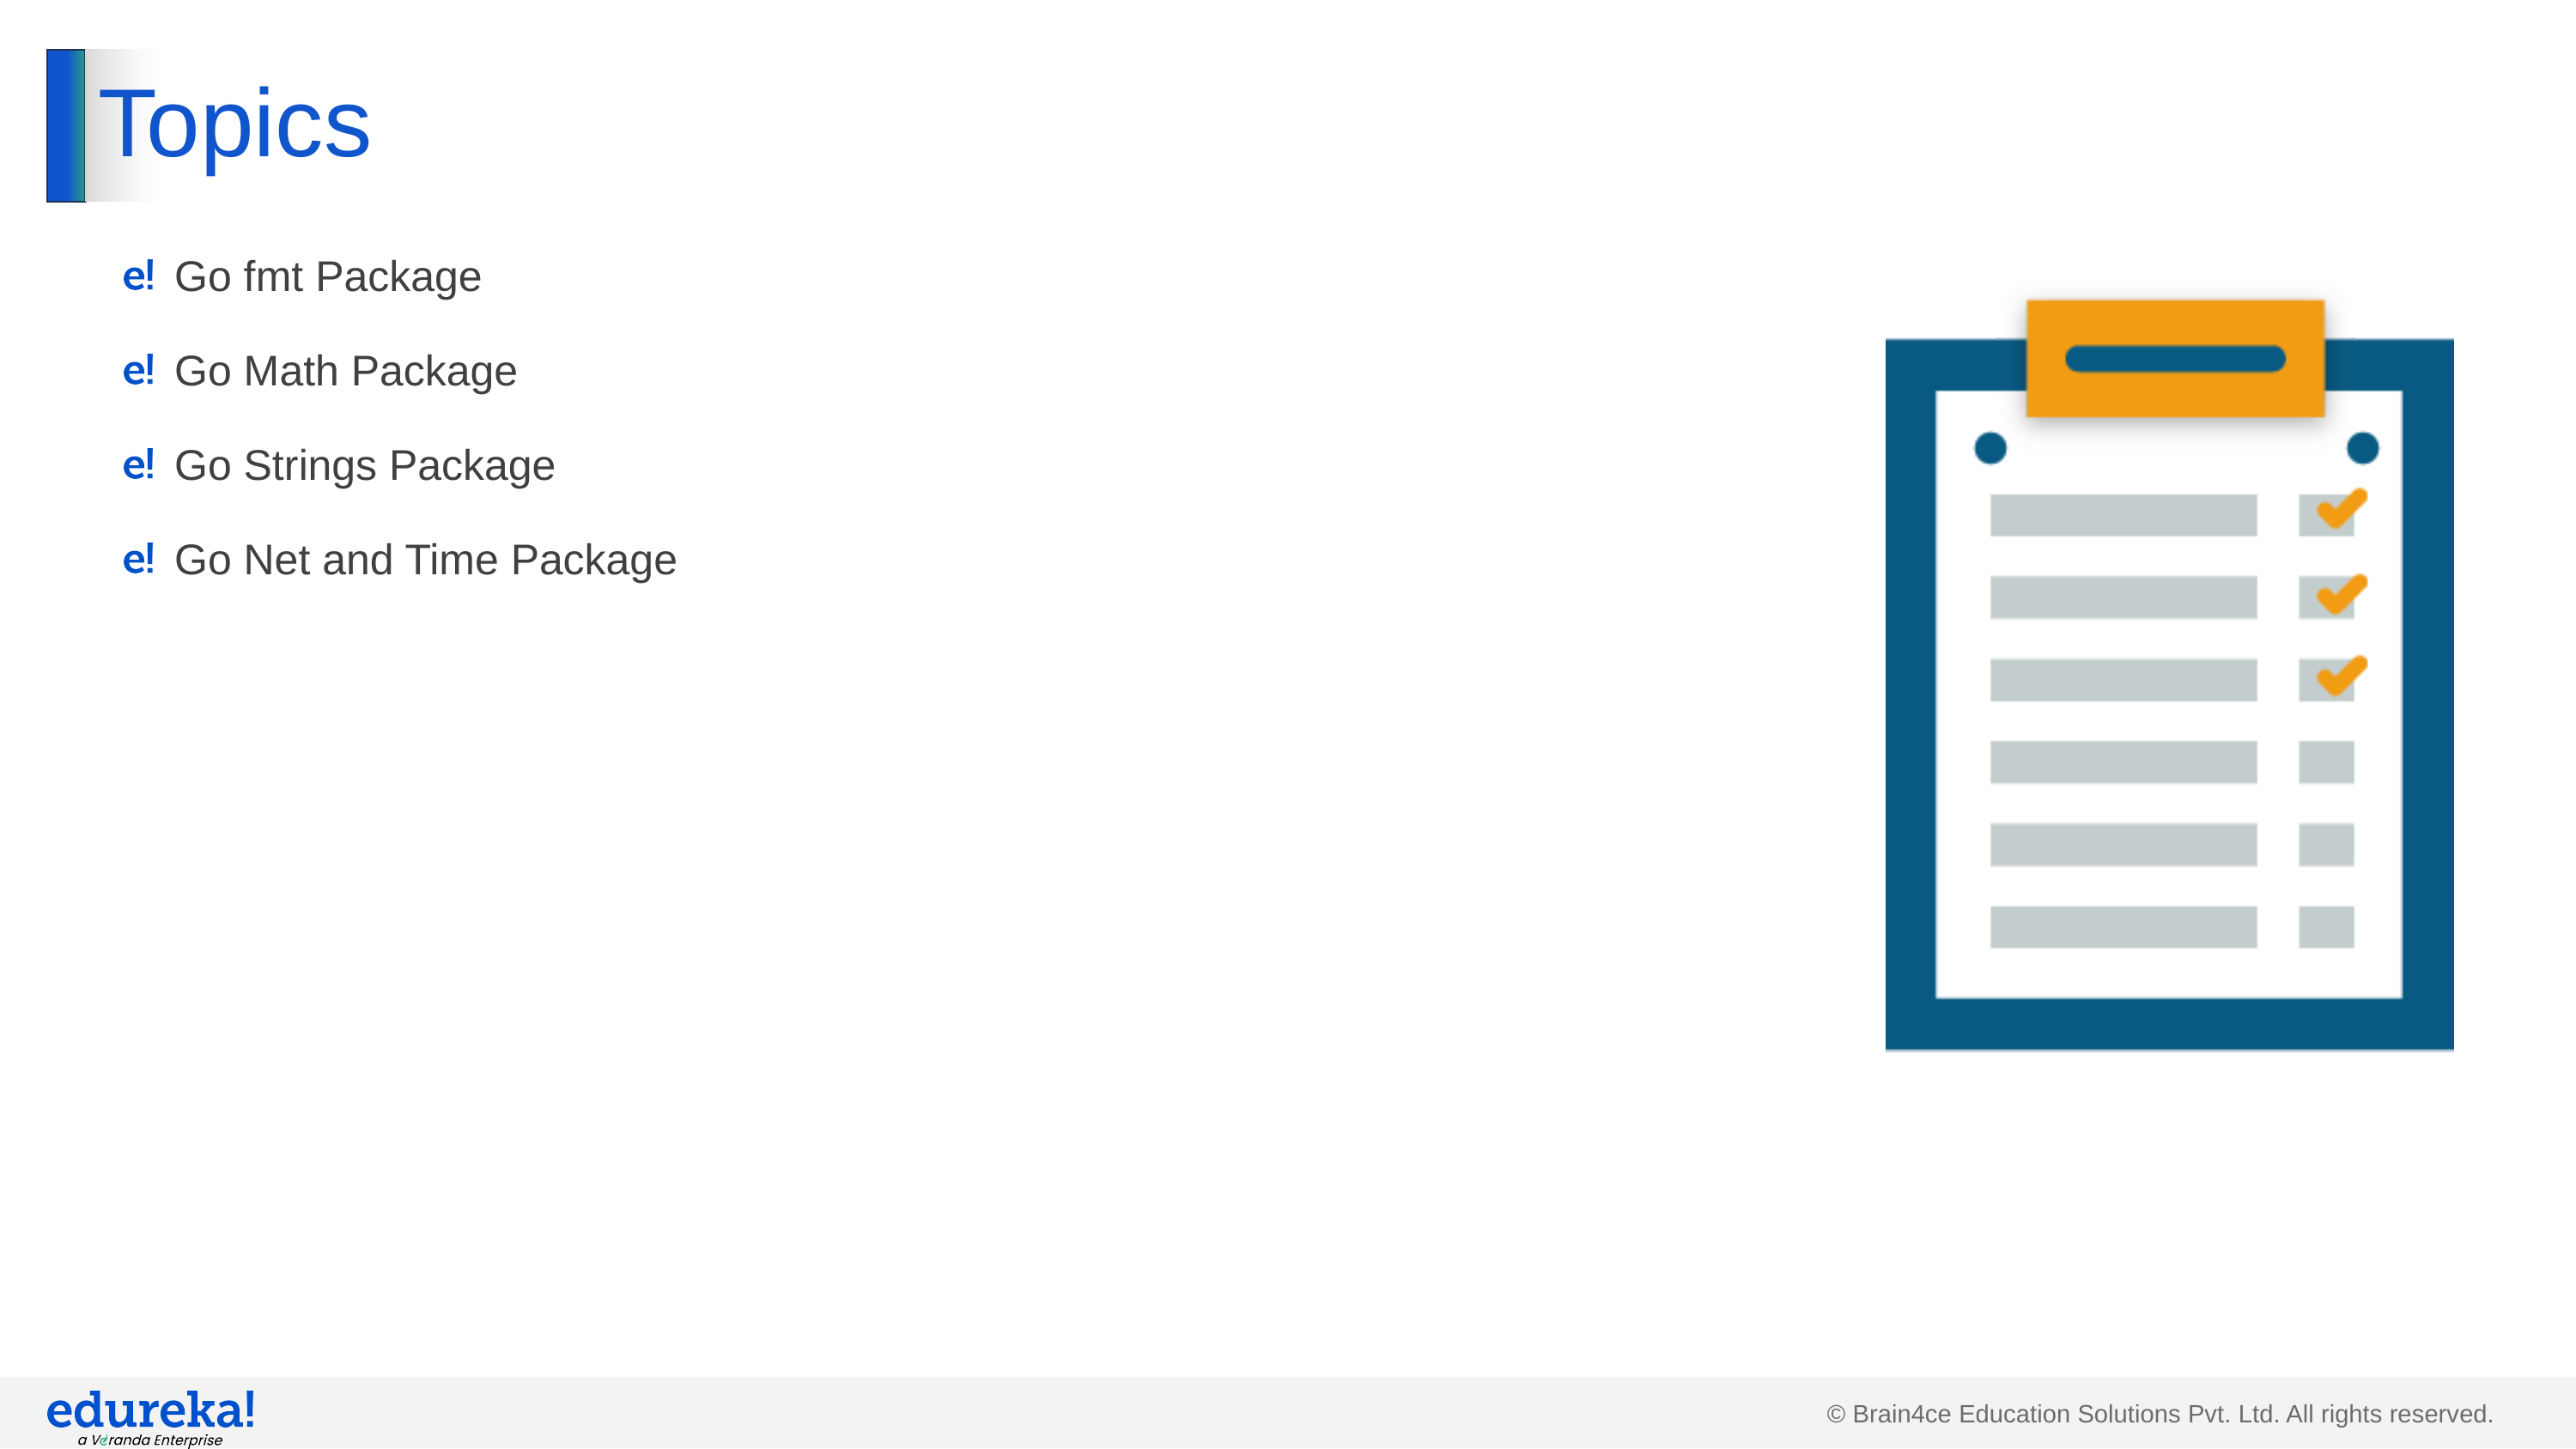

# Topics
Go fmt Package
Go Math Package
Go Strings Package
Go Net and Time Package